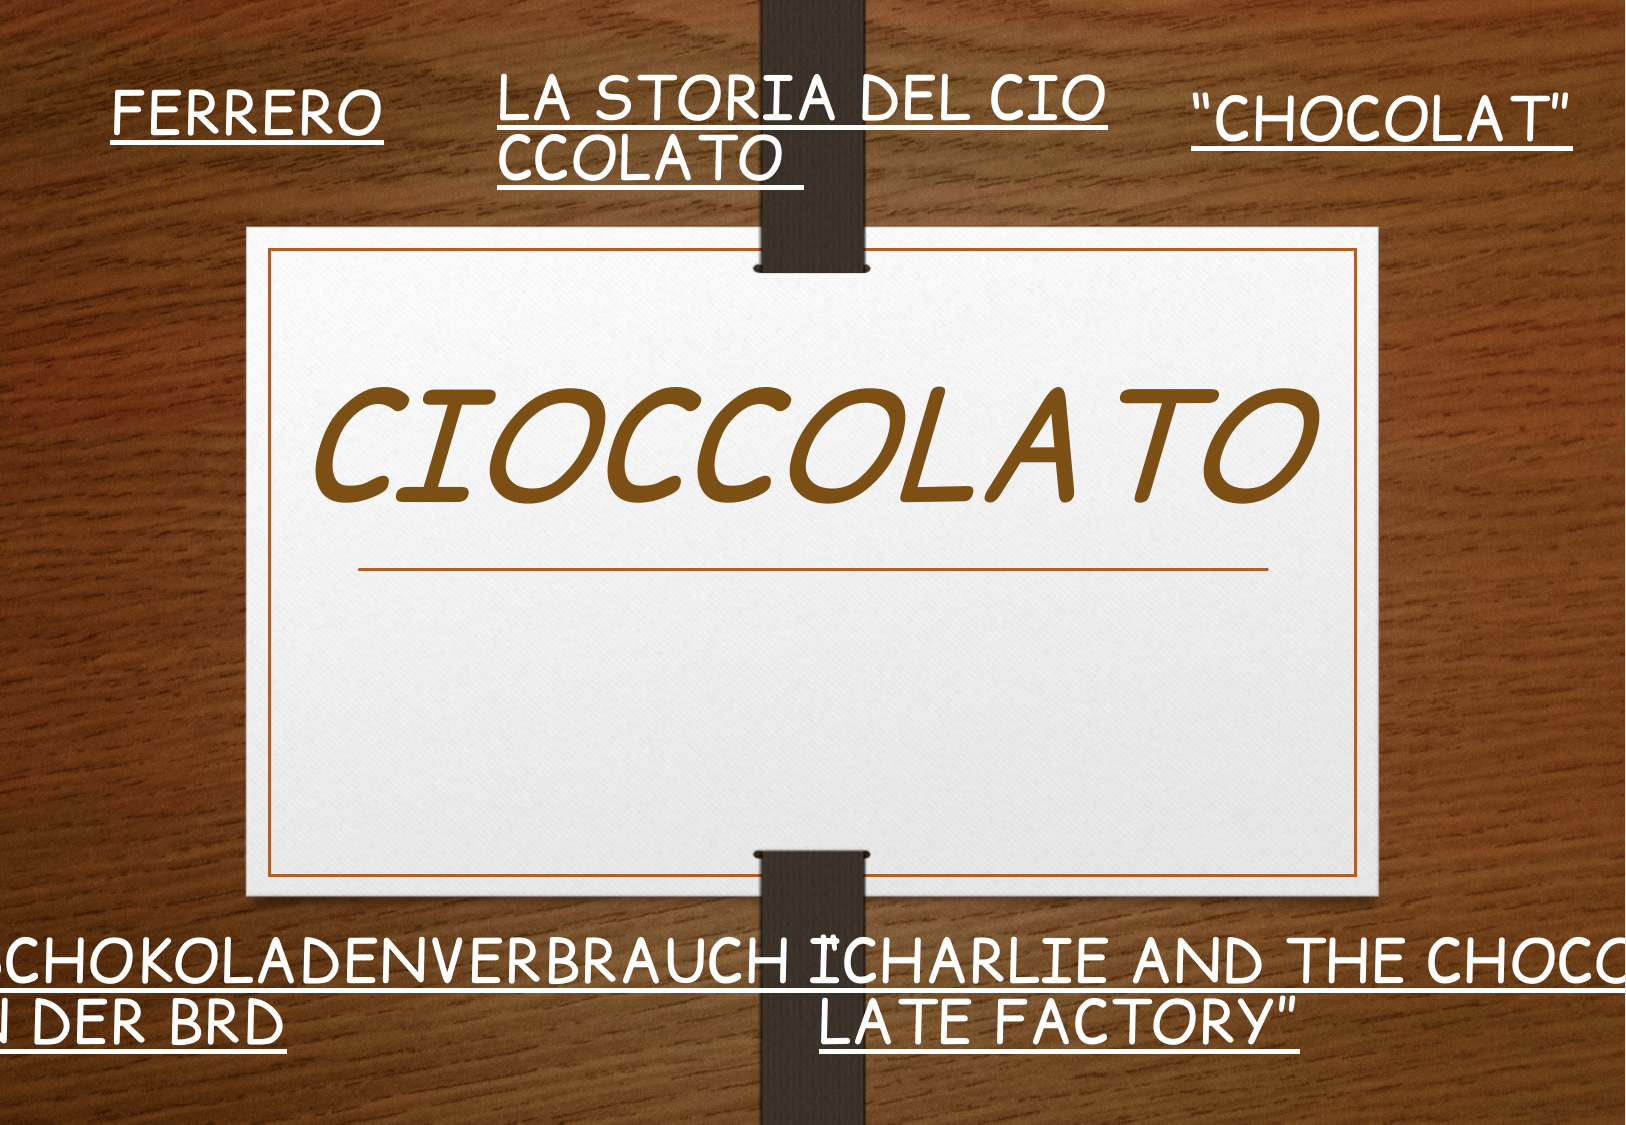

LA STORIA DEL CIOCCOLATO
FERRERO
“CHOCOLAT”
# CIOCCOLATO
SCHOKOLADENVERBRAUCH IN DER BRD
“CHARLIE AND THE CHOCOLATE FACTORY”